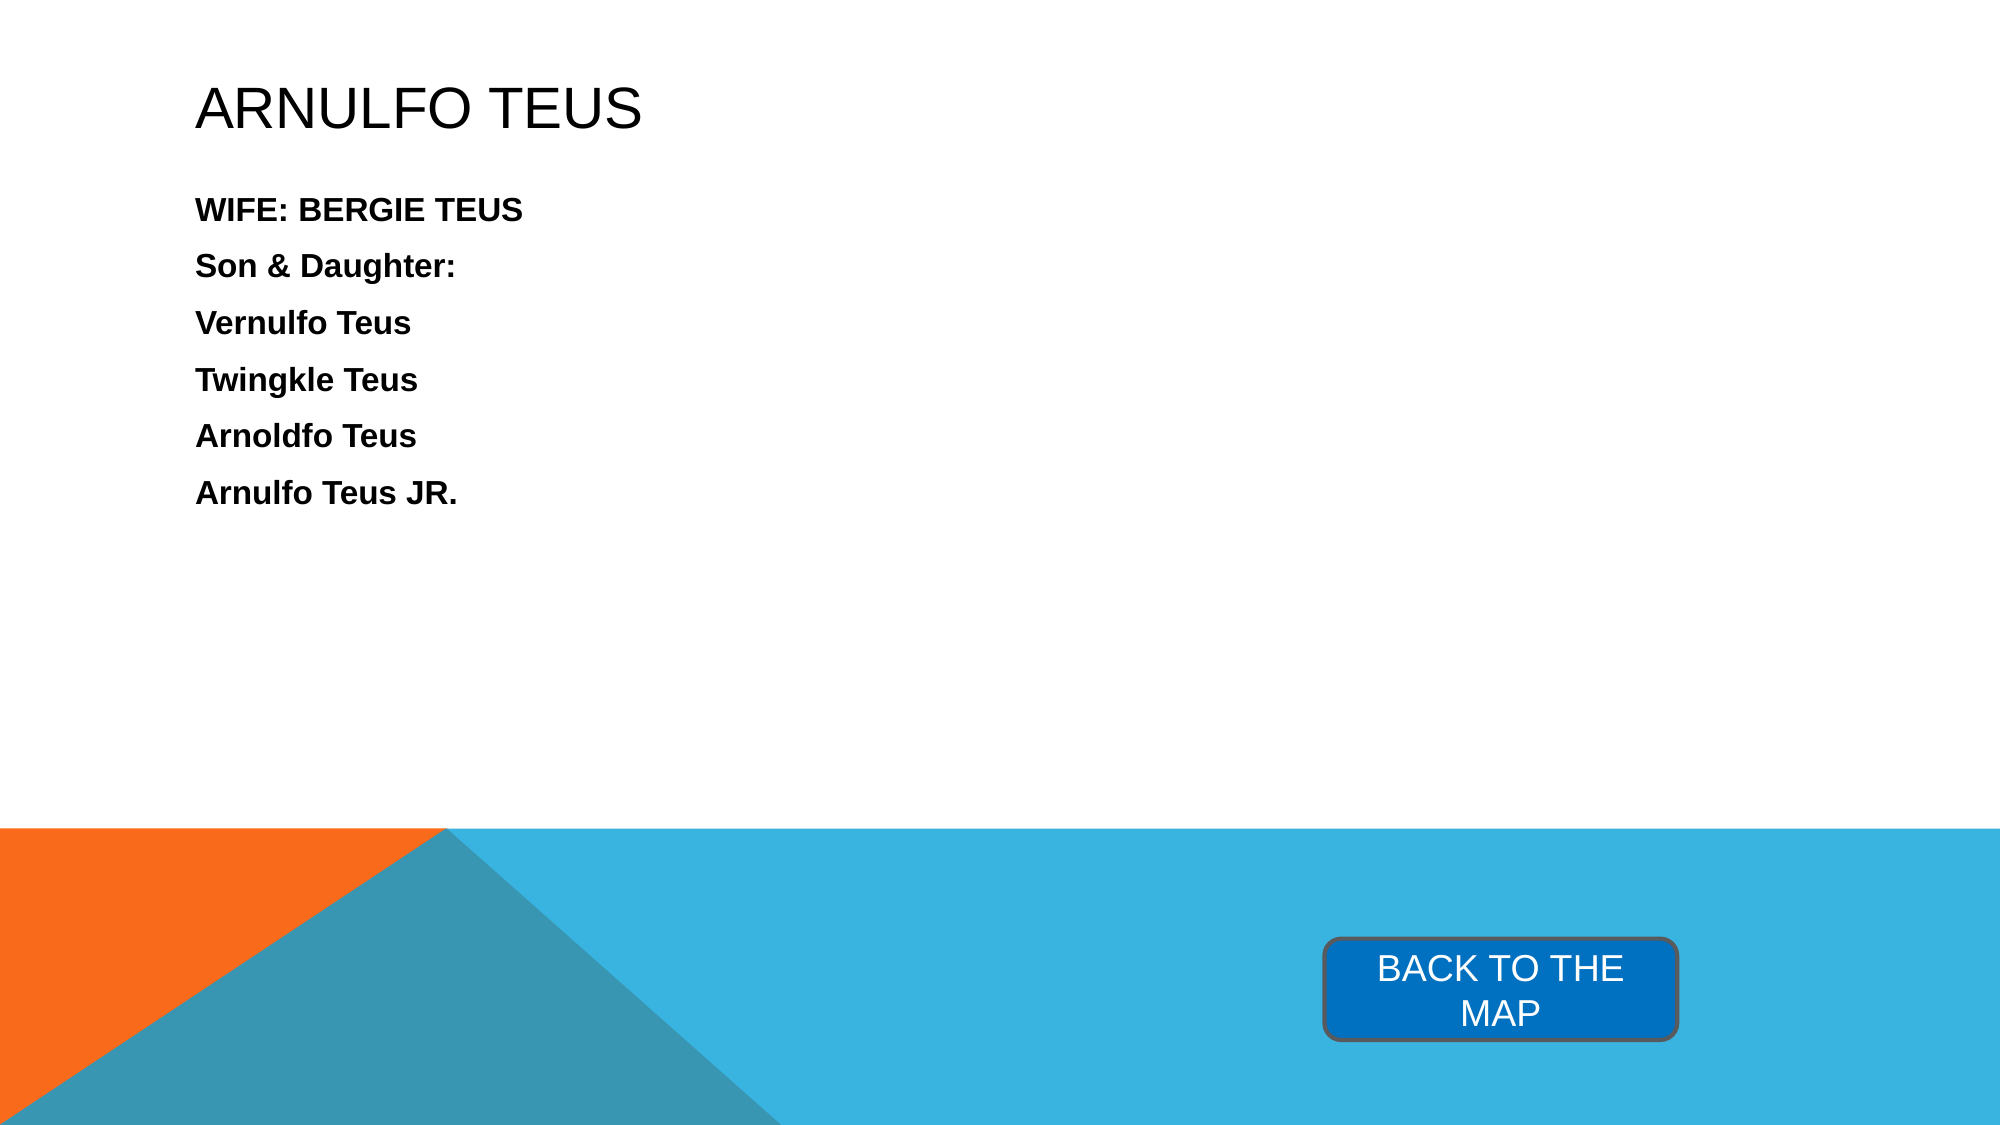

# ARNULFO TEUS
WIFE: BERGIE TEUS
Son & Daughter:
Vernulfo Teus
Twingkle Teus
Arnoldfo Teus
Arnulfo Teus JR.
BACK TO THE MAP